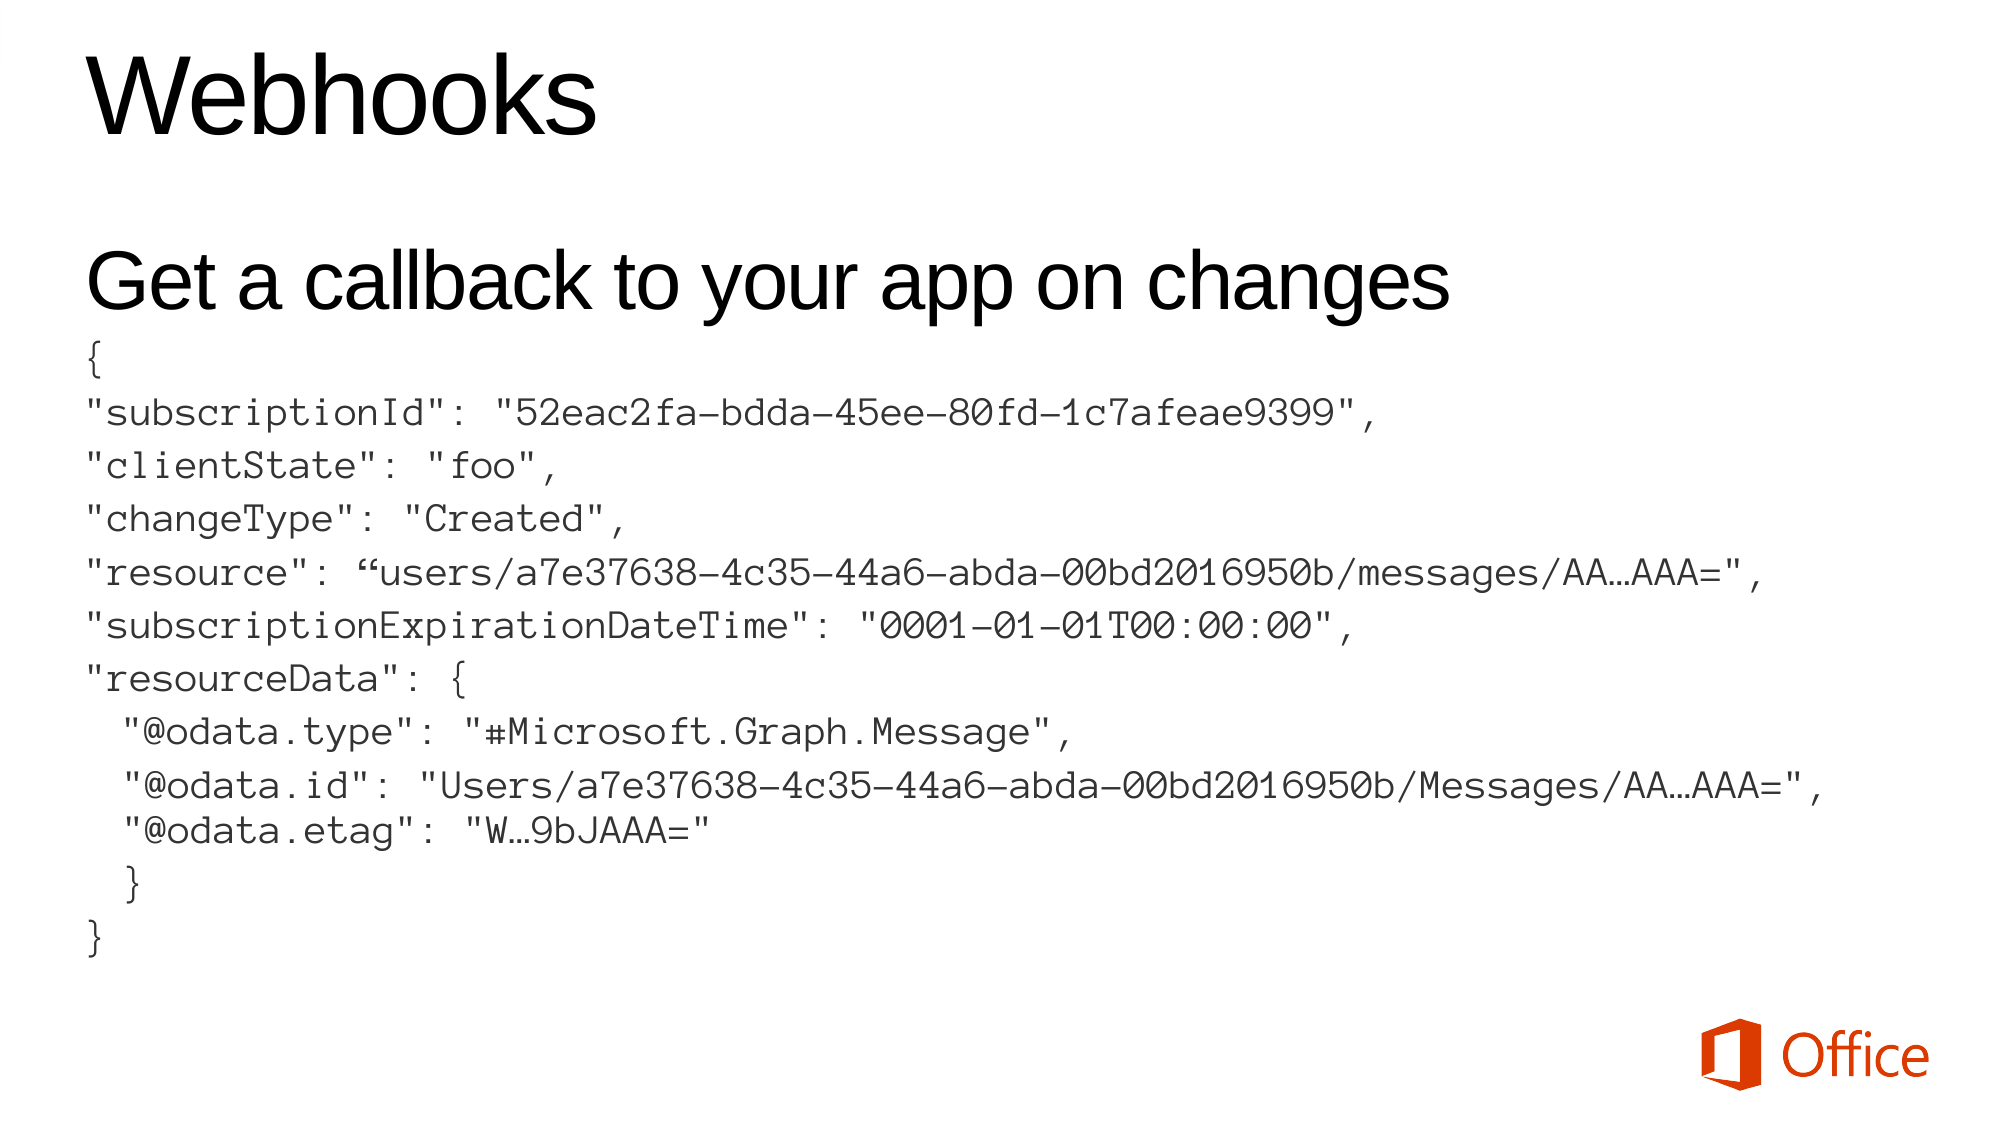

# Webhooks
Get a callback to your app on changes
{
"subscriptionId": "52eac2fa-bdda-45ee-80fd-1c7afeae9399",
"clientState": "foo",
"changeType": "Created",
"resource": “users/a7e37638-4c35-44a6-abda-00bd2016950b/messages/AA…AAA=",
"subscriptionExpirationDateTime": "0001-01-01T00:00:00",
"resourceData": {
"@odata.type": "#Microsoft.Graph.Message",
"@odata.id": "Users/a7e37638-4c35-44a6-abda-00bd2016950b/Messages/AA…AAA=", "@odata.etag": "W…9bJAAA="
}
}